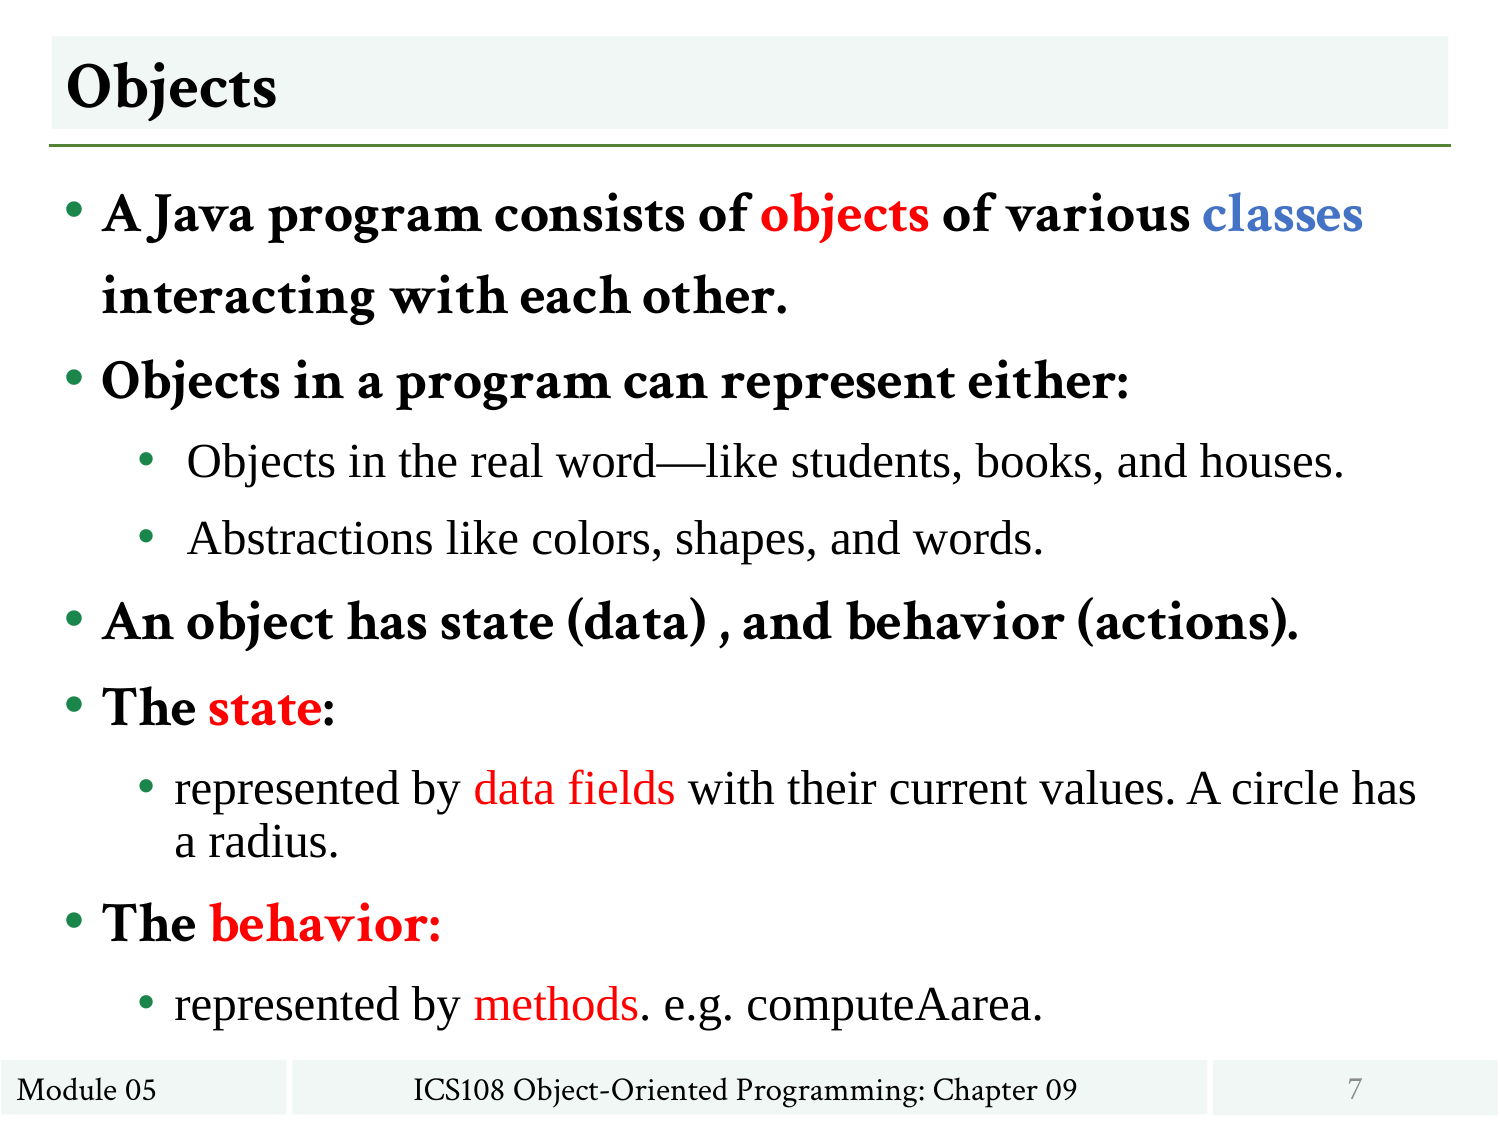

# Objects
A Java program consists of objects of various classes interacting with each other.
Objects in a program can represent either:
 Objects in the real word—like students, books, and houses.
 Abstractions like colors, shapes, and words.
An object has state (data) , and behavior (actions).
The state:
represented by data fields with their current values. A circle has a radius.
The behavior:
represented by methods. e.g. computeAarea.

7